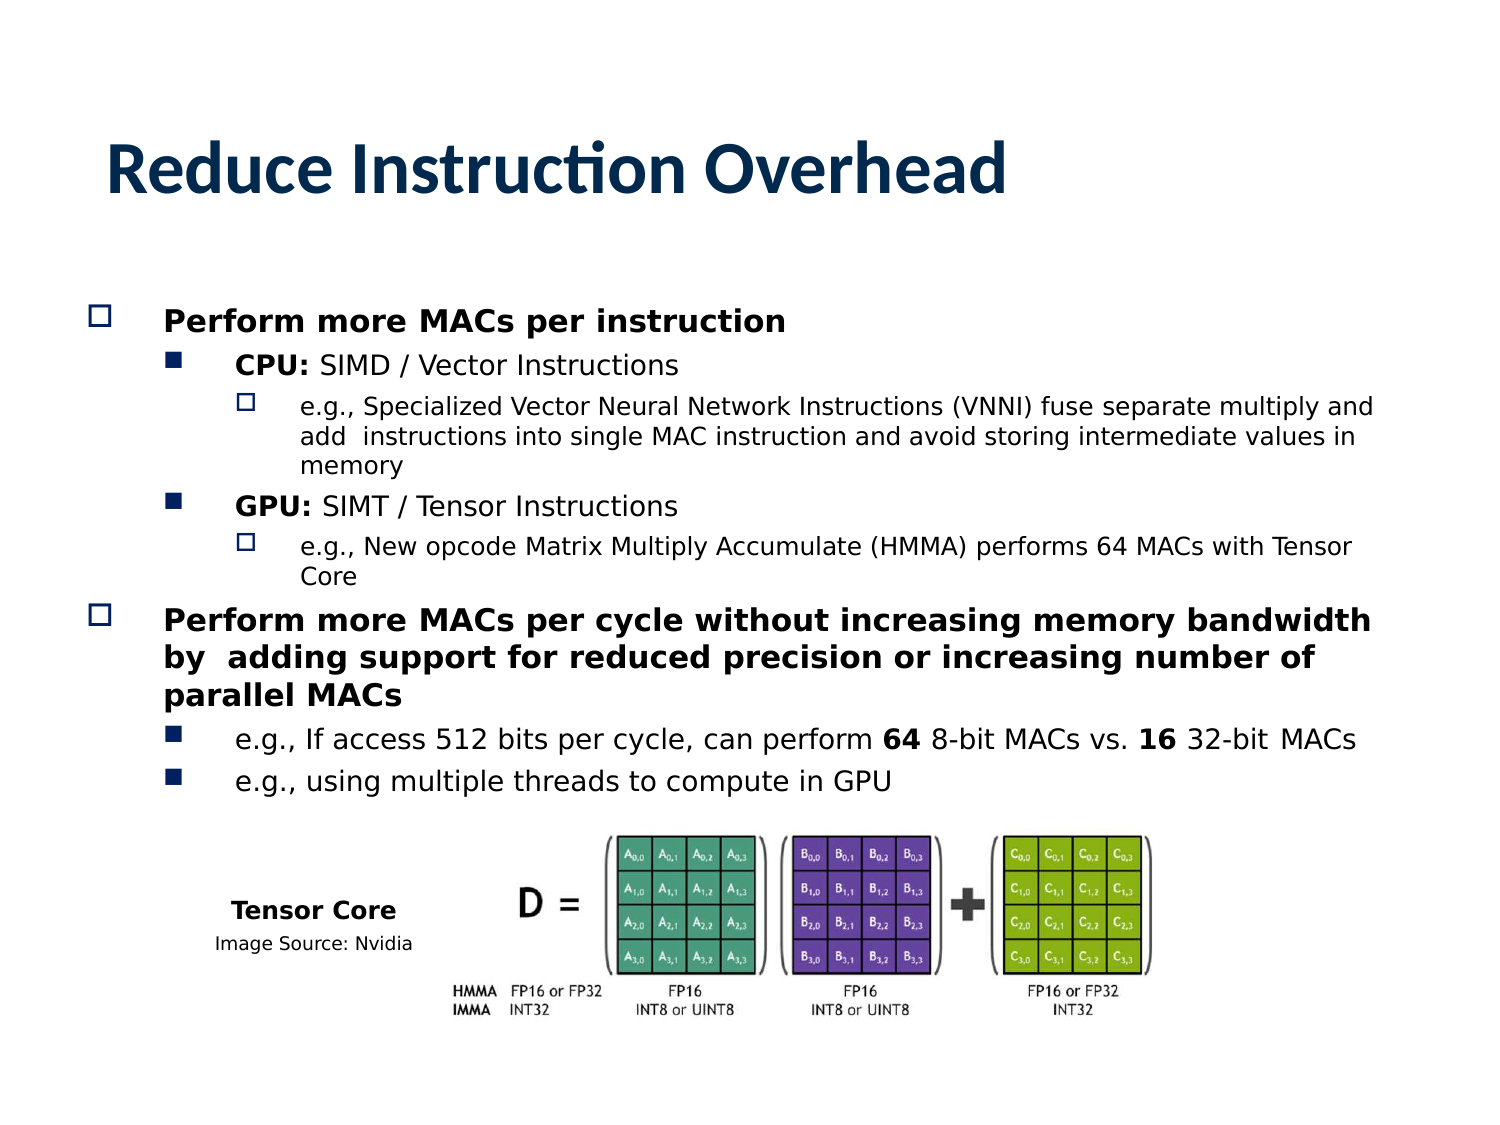

# Reduce Instruction Overhead
Perform more MACs per instruction
CPU: SIMD / Vector Instructions
e.g., Specialized Vector Neural Network Instructions (VNNI) fuse separate multiply and add  instructions into single MAC instruction and avoid storing intermediate values in memory
GPU: SIMT / Tensor Instructions
e.g., New opcode Matrix Multiply Accumulate (HMMA) performs 64 MACs with Tensor Core
Perform more MACs per cycle without increasing memory bandwidth by  adding support for reduced precision or increasing number of parallel MACs
e.g., If access 512 bits per cycle, can perform 64 8-bit MACs vs. 16 32-bit MACs
e.g., using multiple threads to compute in GPU

Tensor Core
Image Source: Nvidia
44